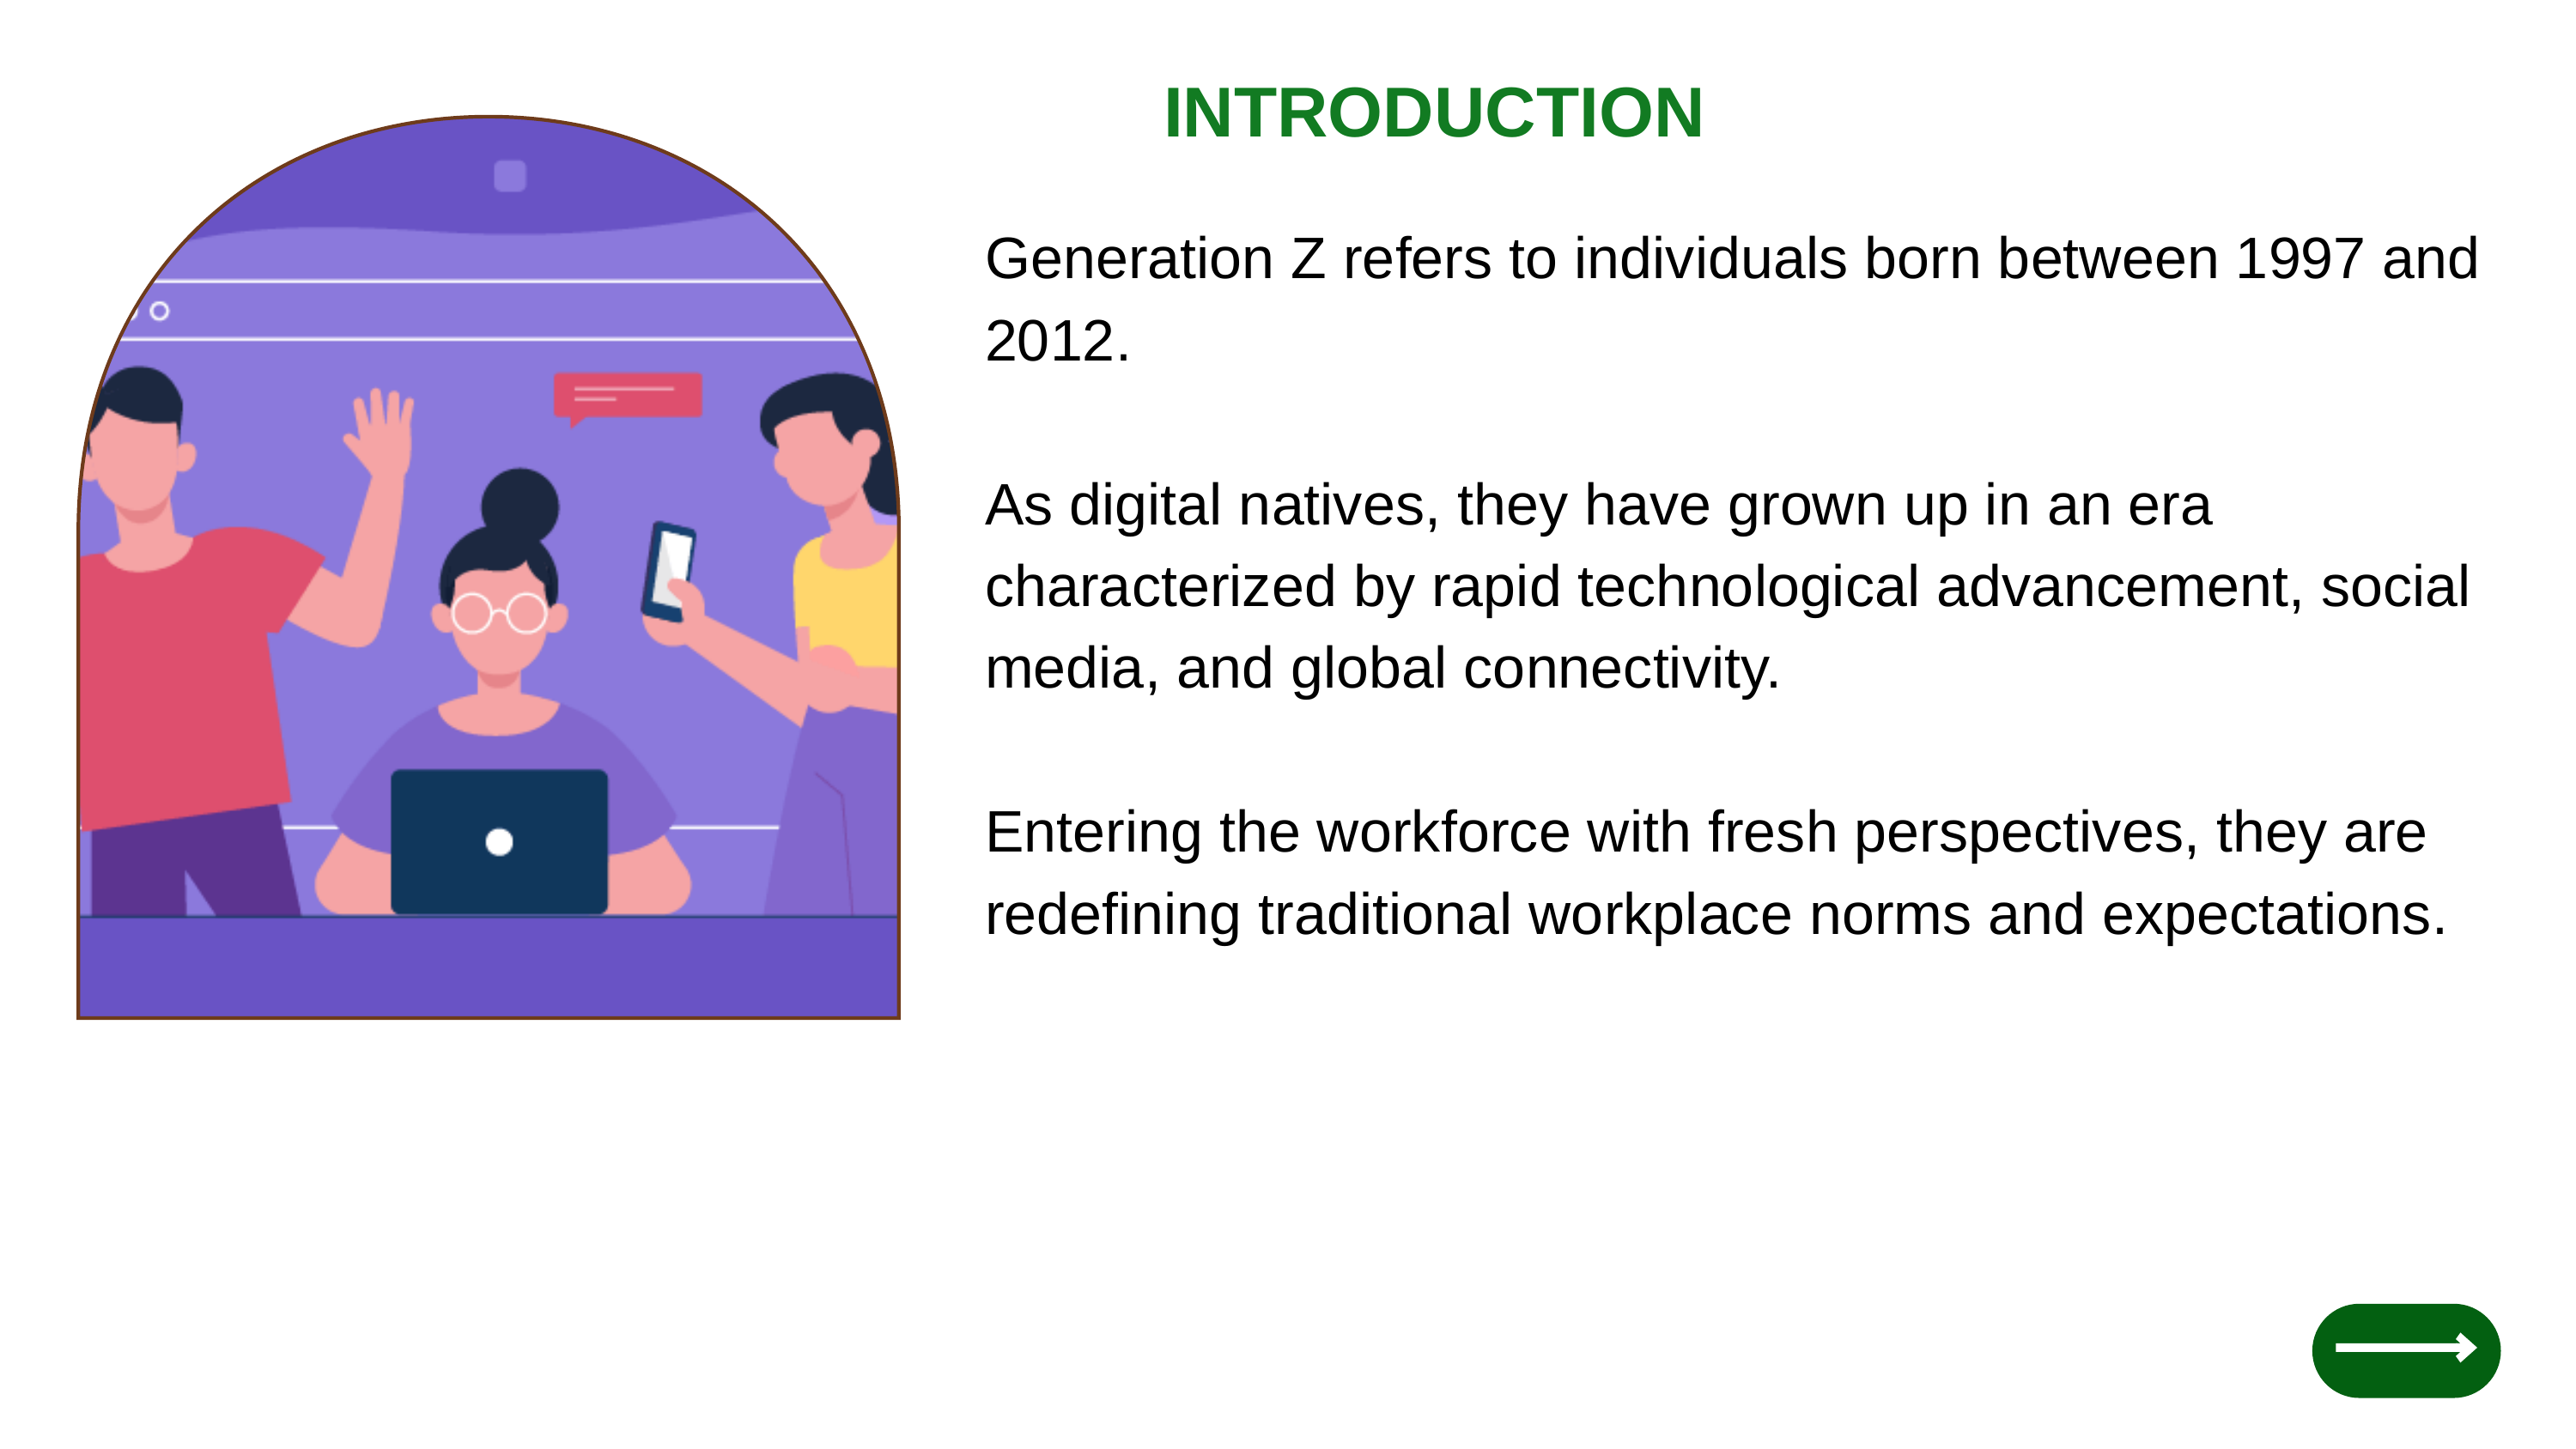

INTRODUCTION

Generation Z refers to individuals born between 1997 and 2012.

As digital natives, they have grown up in an era characterized by rapid technological advancement, social media, and global connectivity.

Entering the workforce with fresh perspectives, they are redefining traditional workplace norms and expectations.